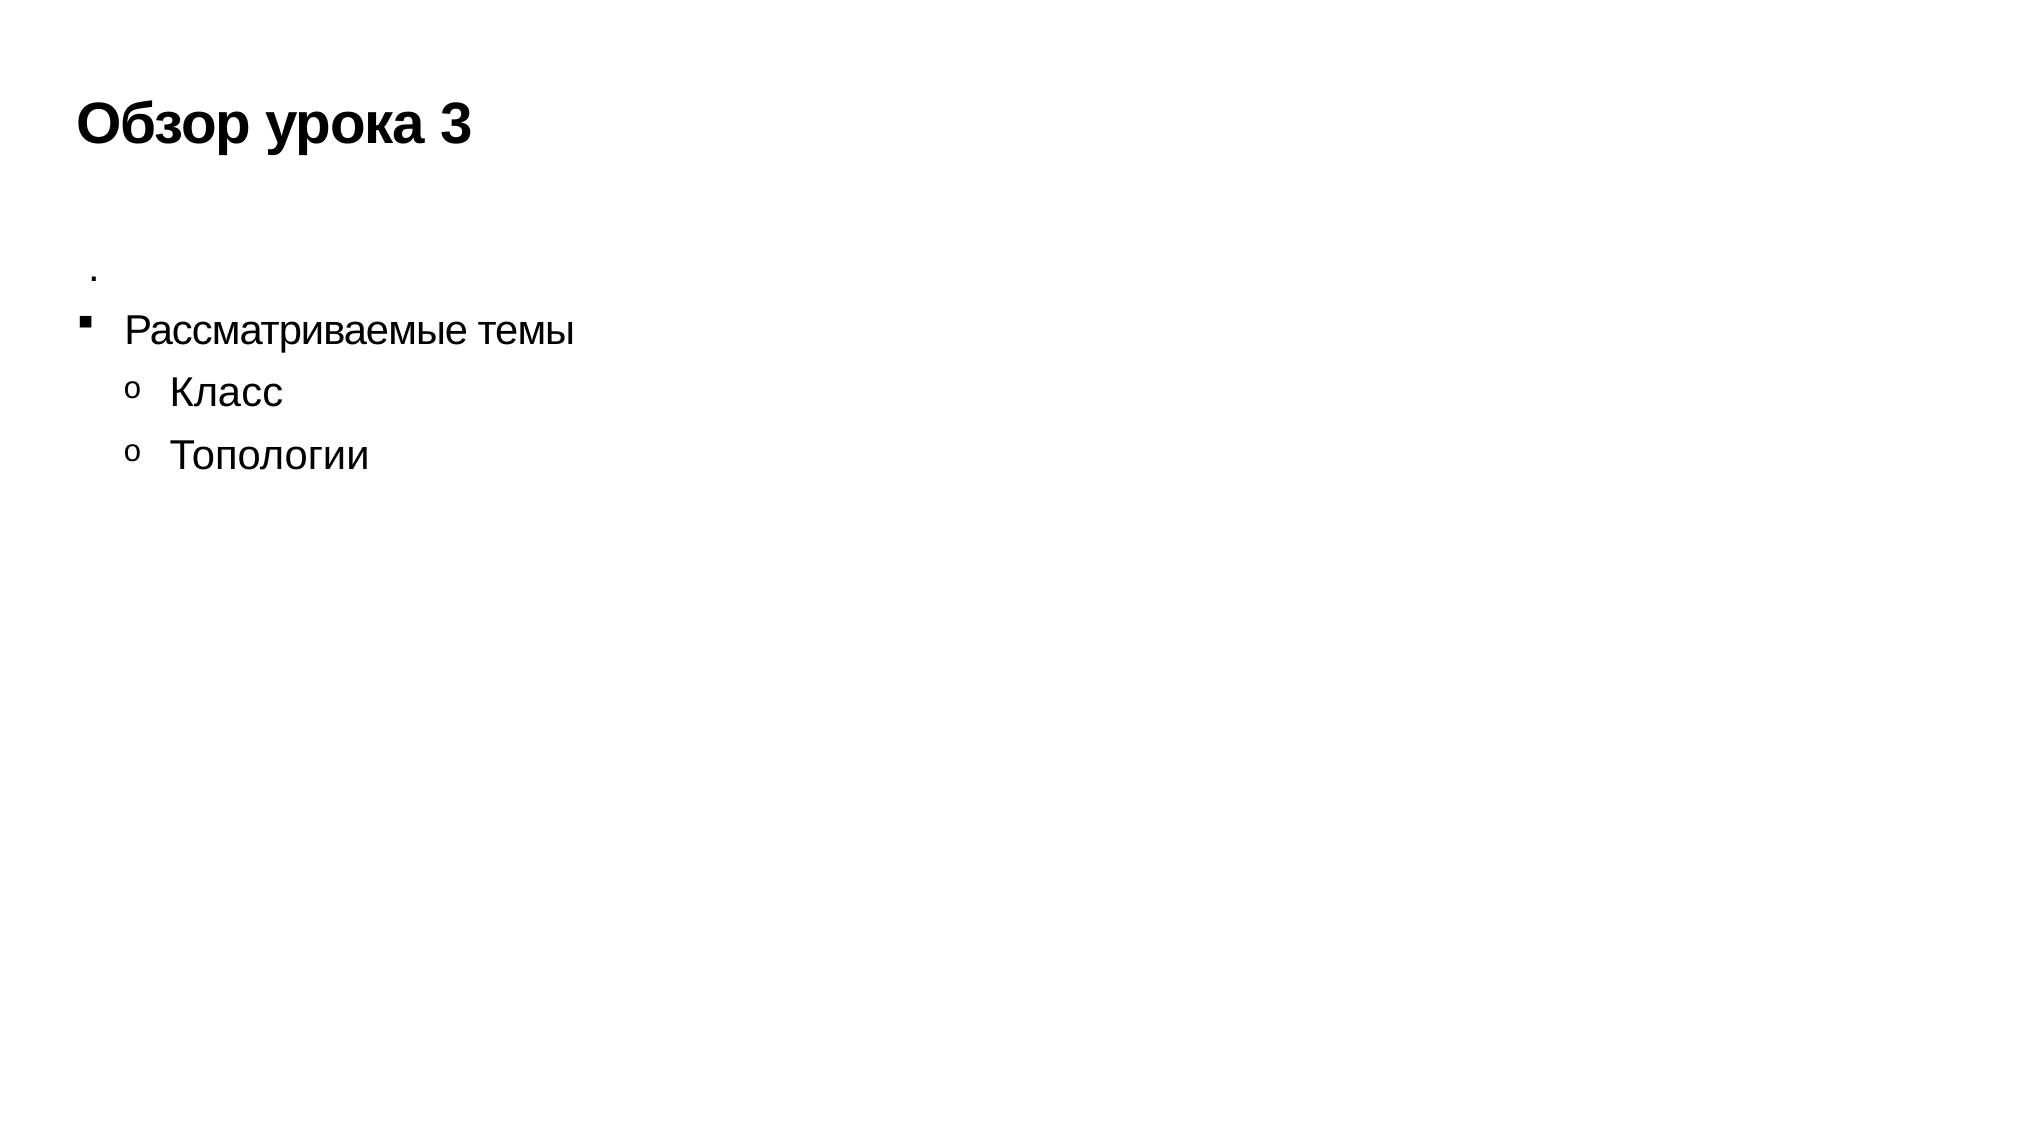

# Обзор урока 3
 .
Рассматриваемые темы
Класс
Топологии